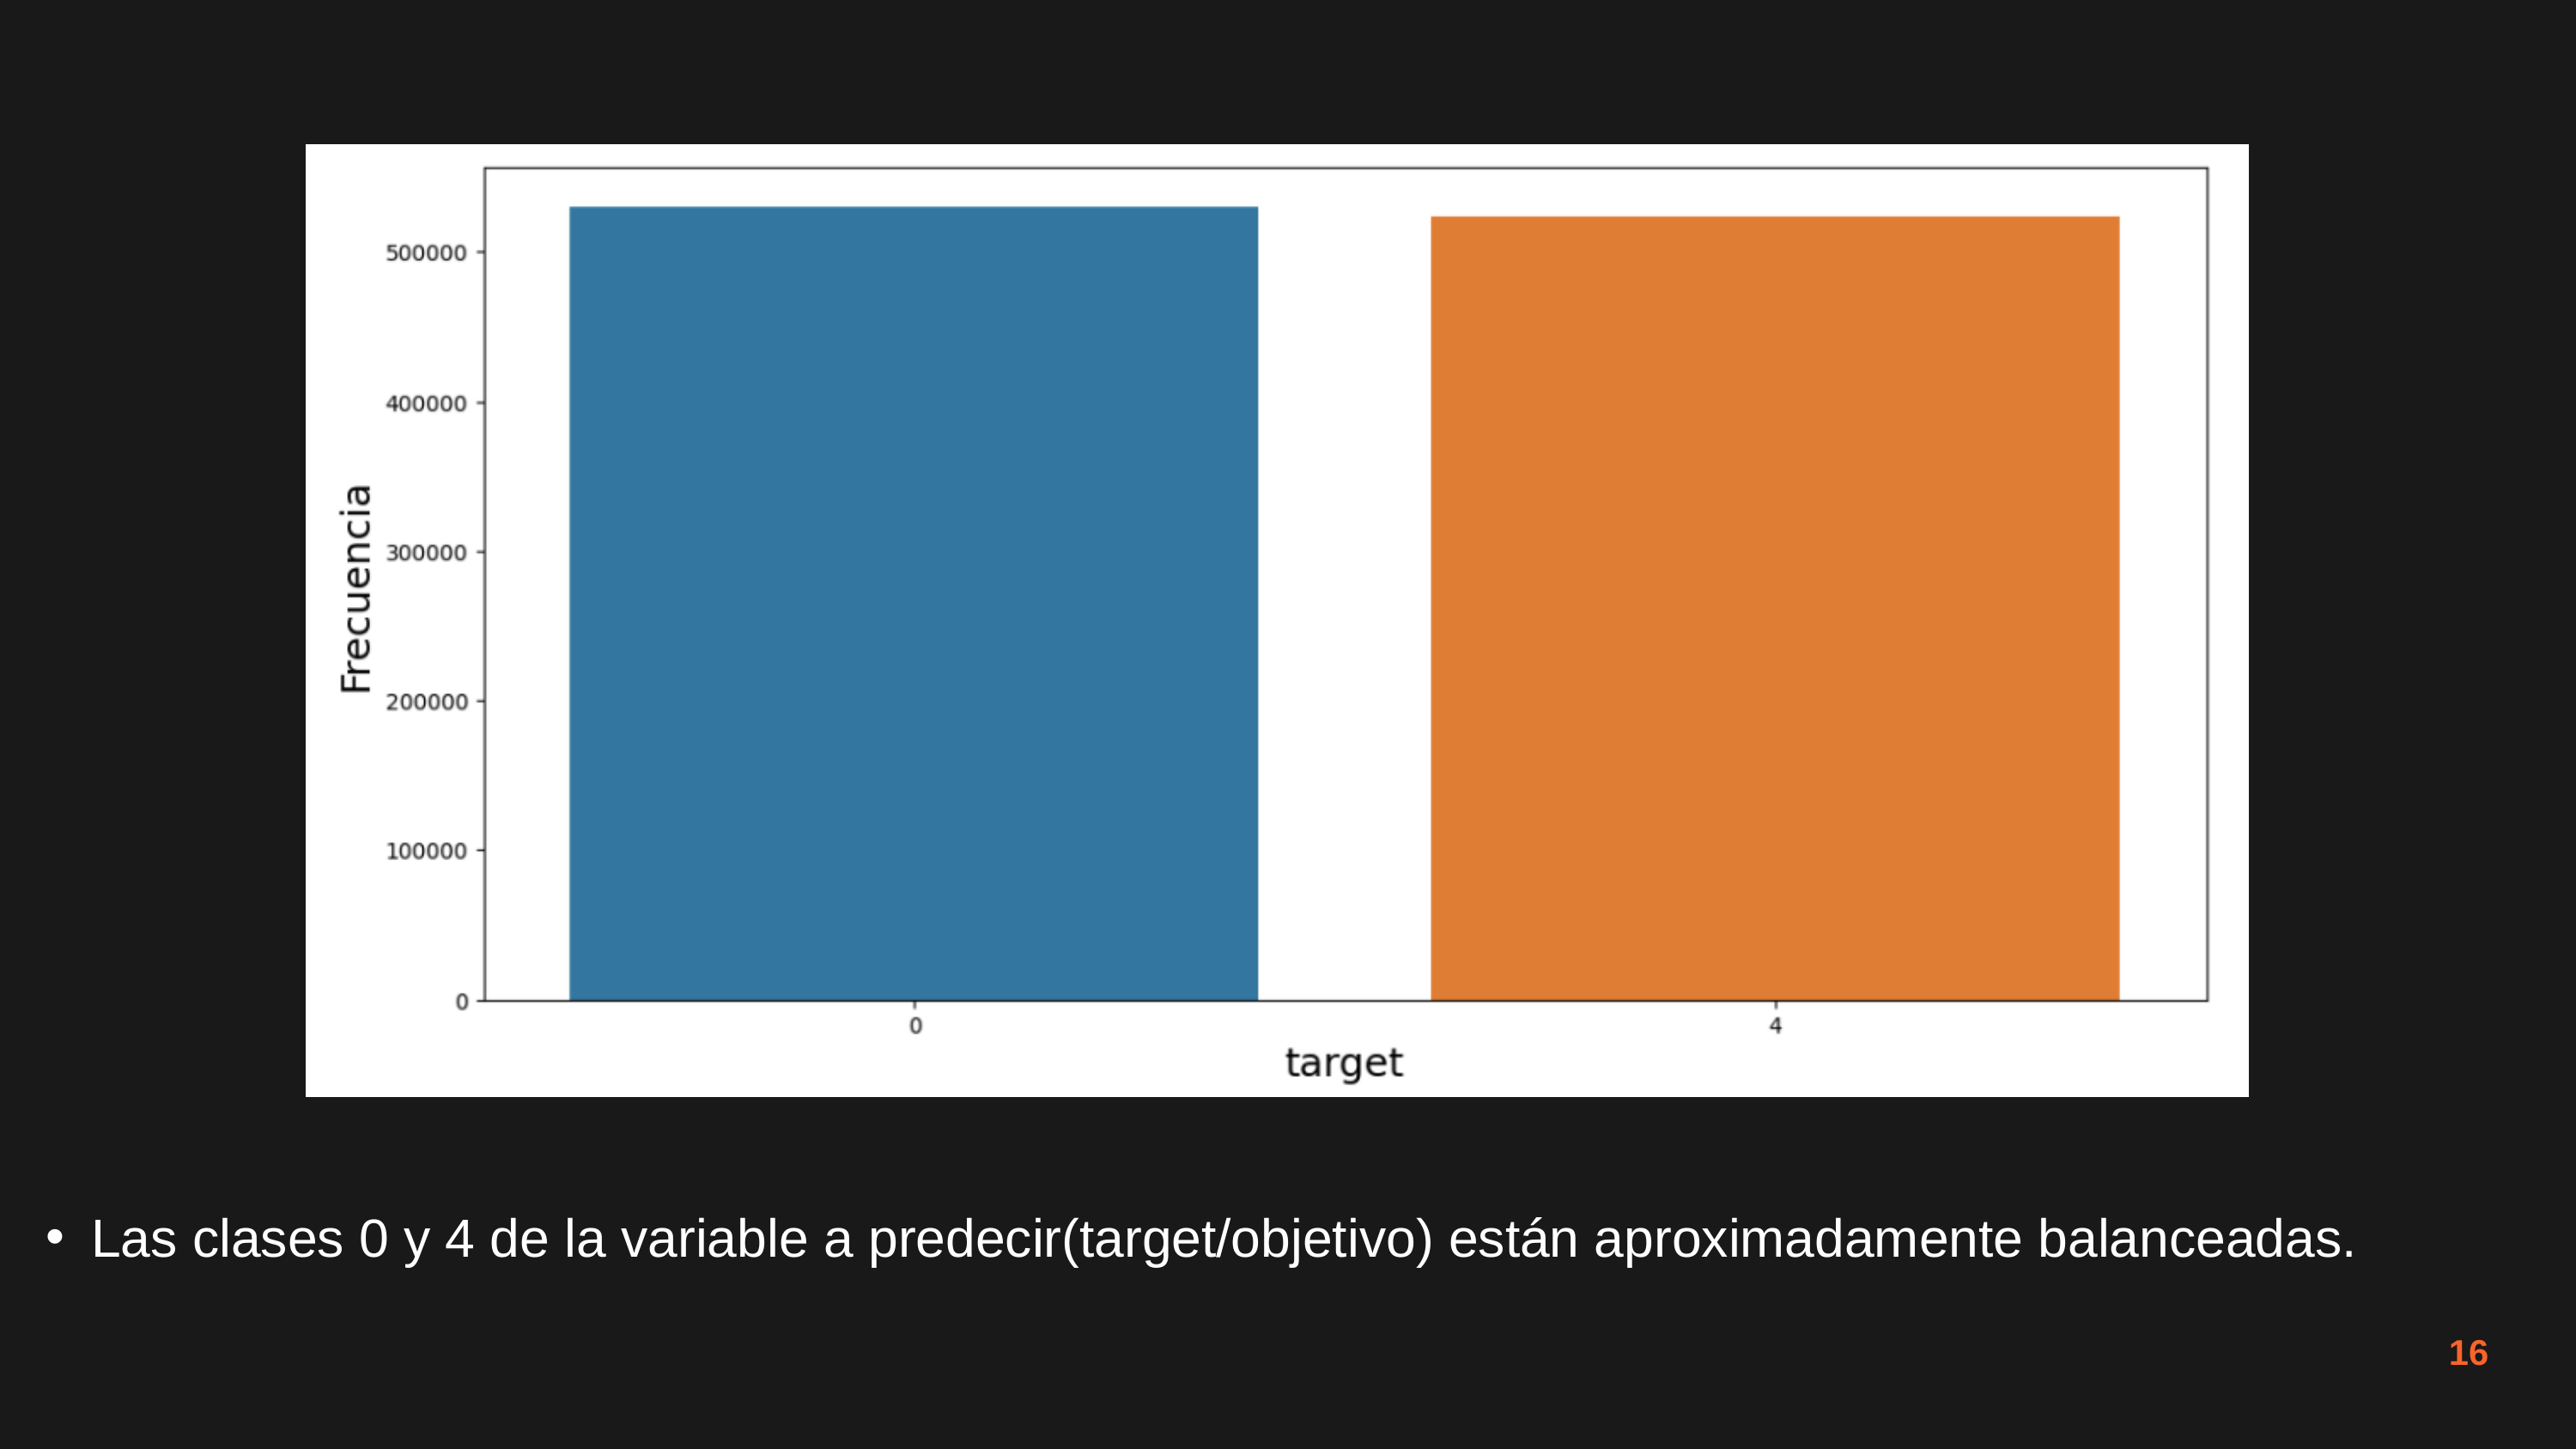

Las clases 0 y 4 de la variable a predecir(target/objetivo) están aproximadamente balanceadas.

16